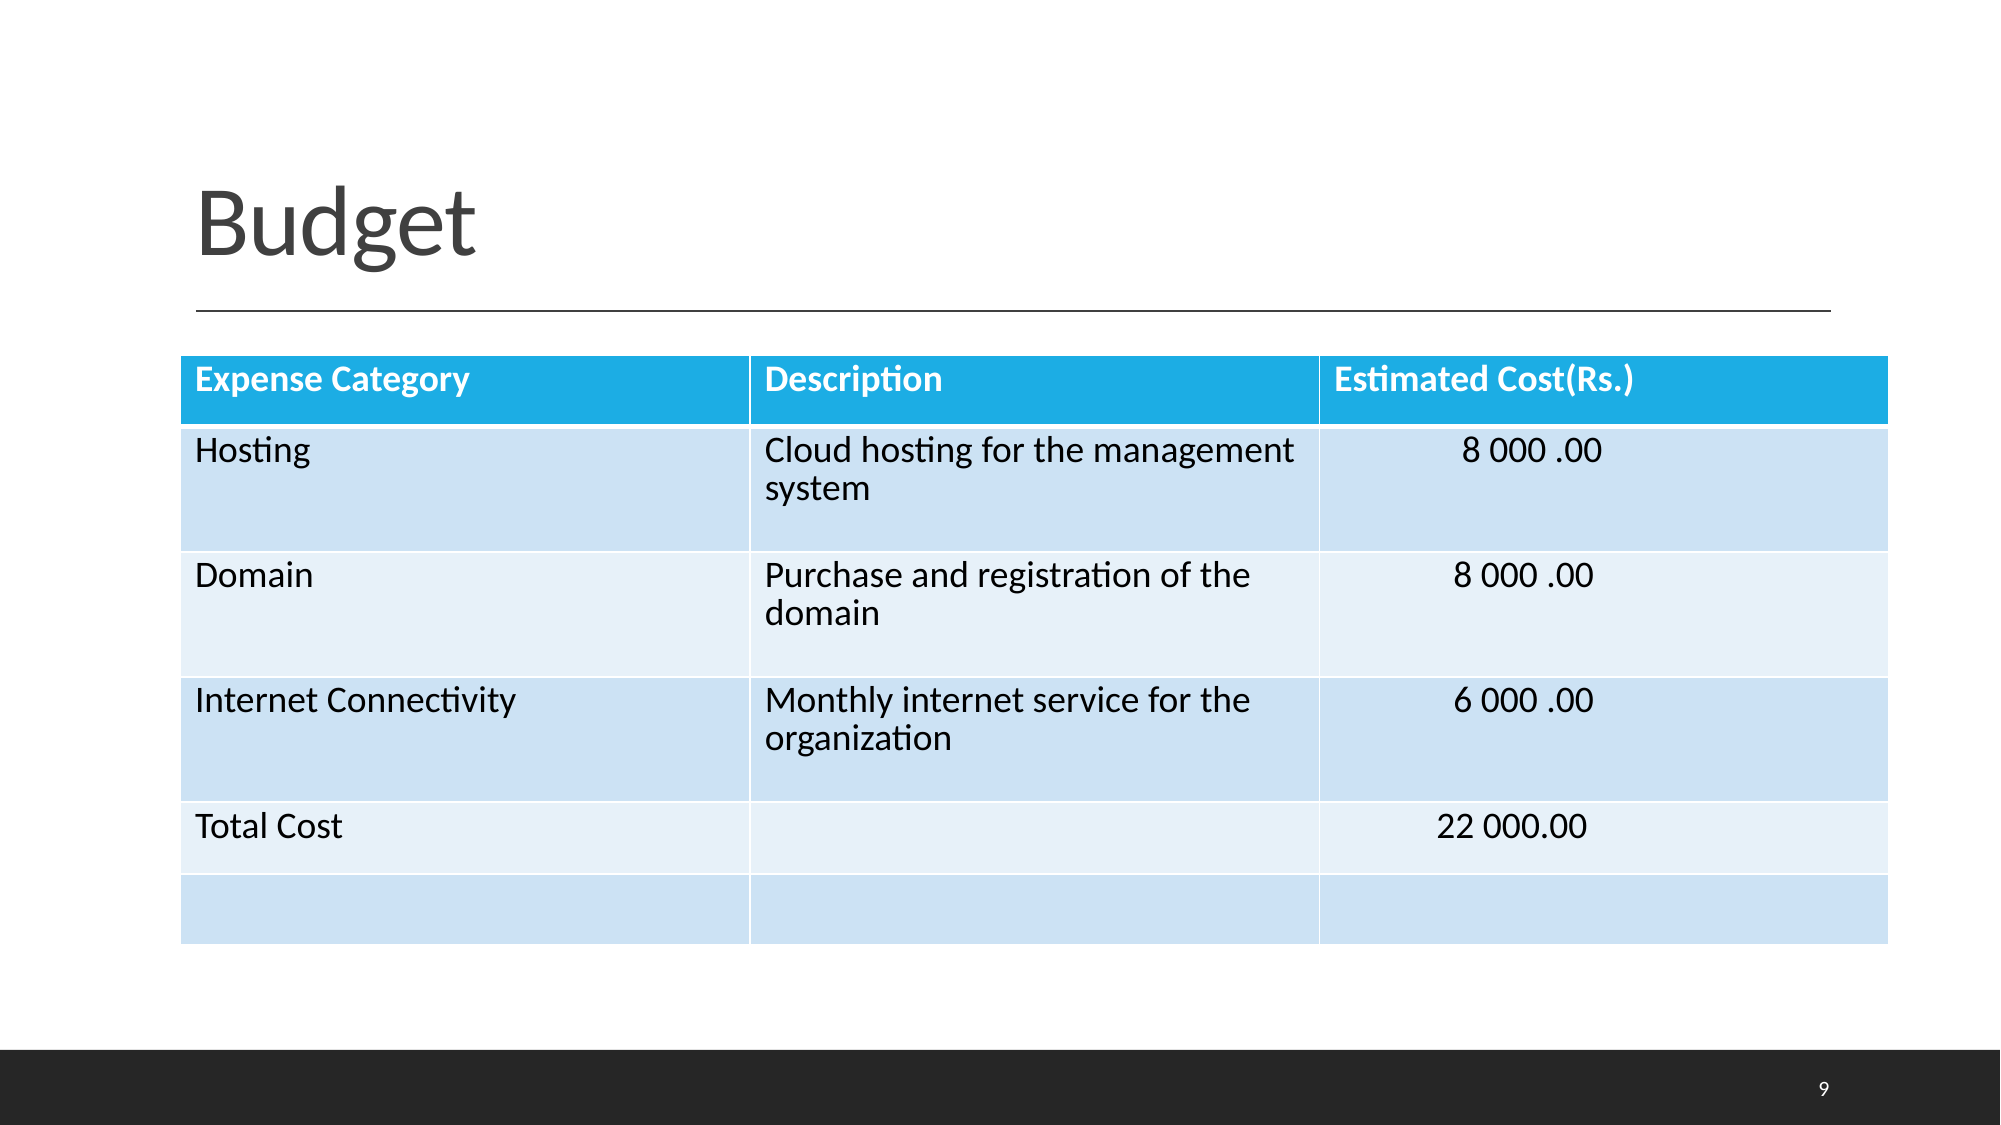

# Budget
| Expense Category | Description | Estimated Cost(Rs.) |
| --- | --- | --- |
| Hosting | Cloud hosting for the management system | 8 000 .00 |
| Domain | Purchase and registration of the domain | 8 000 .00 |
| Internet Connectivity | Monthly internet service for the organization | 6 000 .00 |
| Total Cost |  | 22 000.00 |
|  |  |  |
9